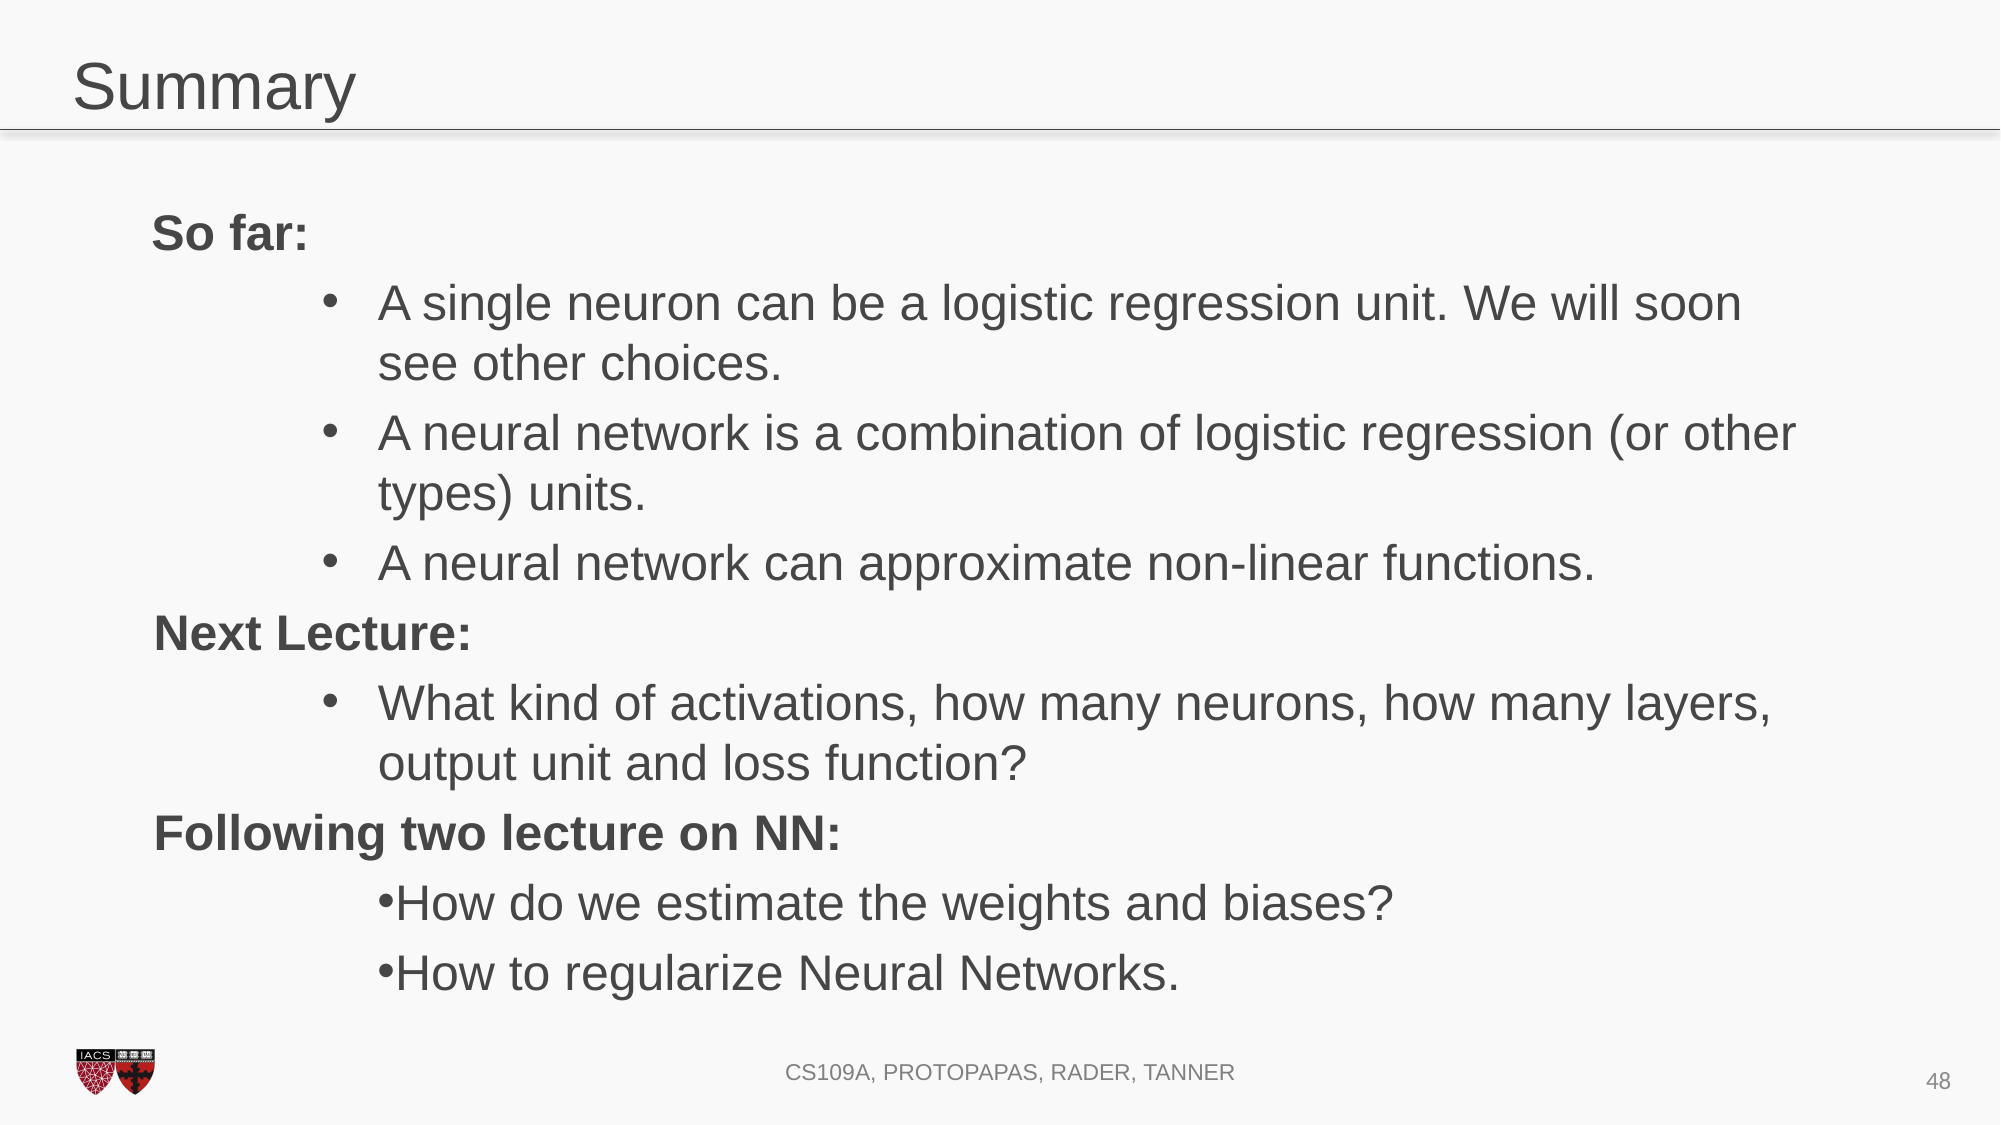

# Summary
So far:
A single neuron can be a logistic regression unit. We will soon see other choices.
A neural network is a combination of logistic regression (or other types) units.
A neural network can approximate non-linear functions.
Next Lecture:
What kind of activations, how many neurons, how many layers, output unit and loss function?
Following two lecture on NN:
How do we estimate the weights and biases?
How to regularize Neural Networks.

48